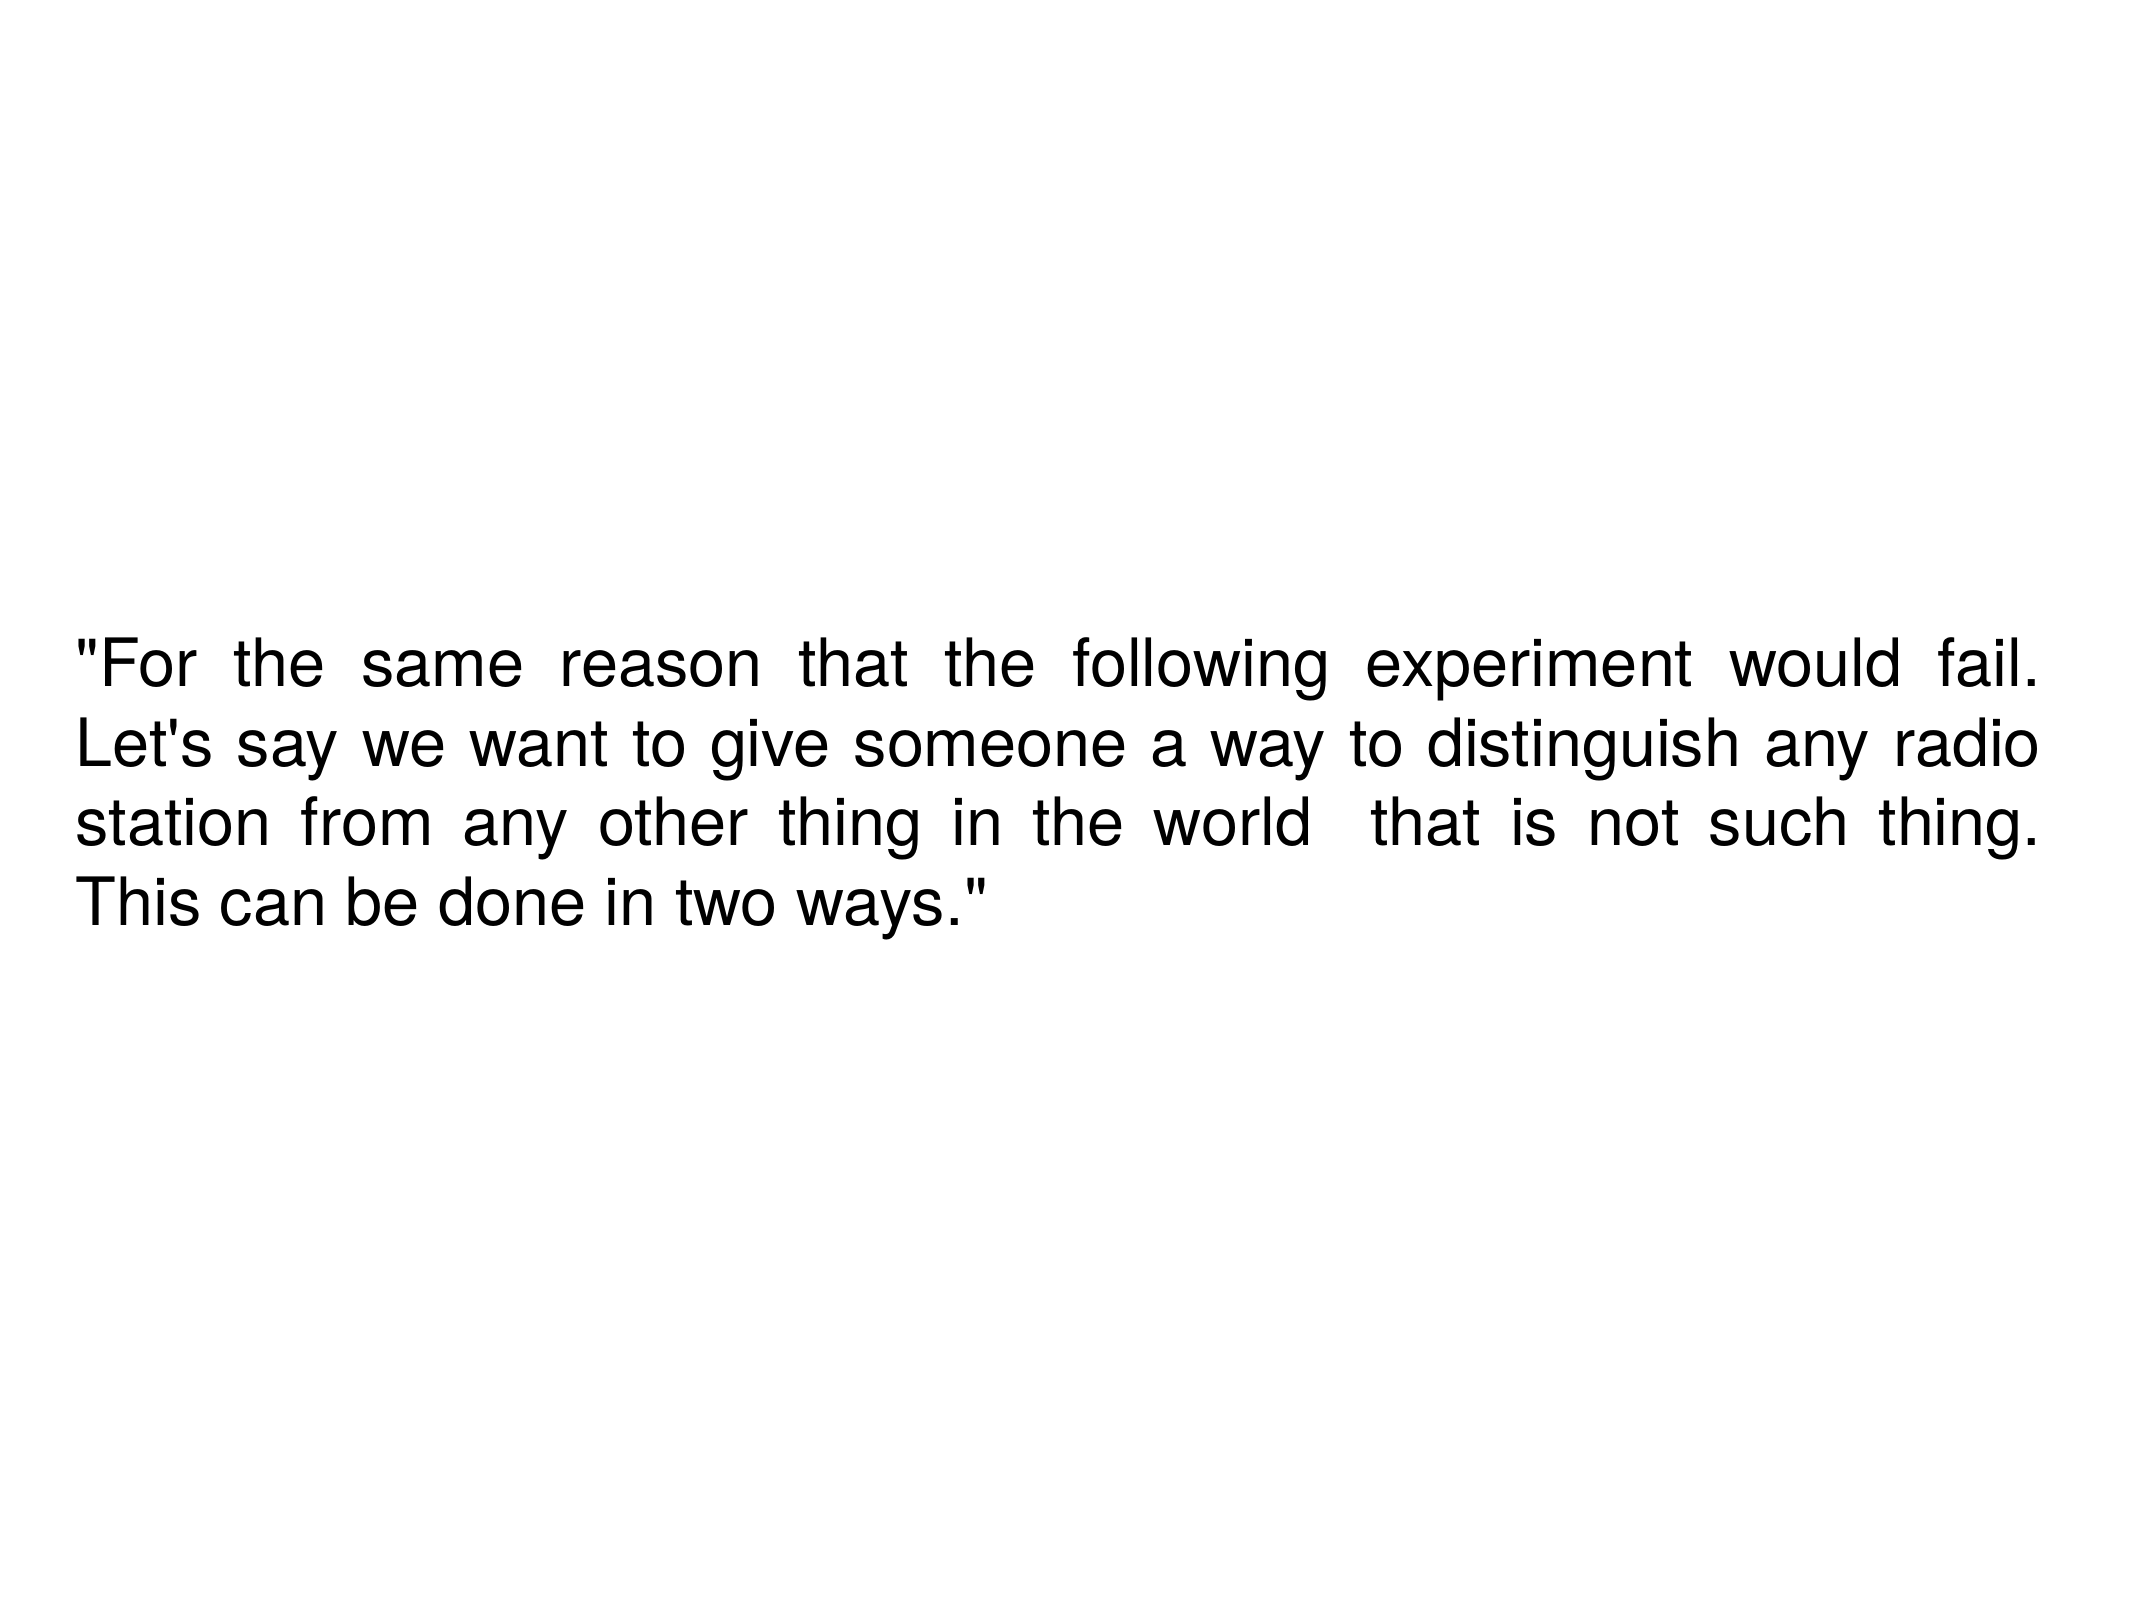

"For the same reason that the following experiment would fail. Let's say we want to give someone a way to distinguish any radio station from any other thing in the world  that is not such thing. This can be done in two ways."